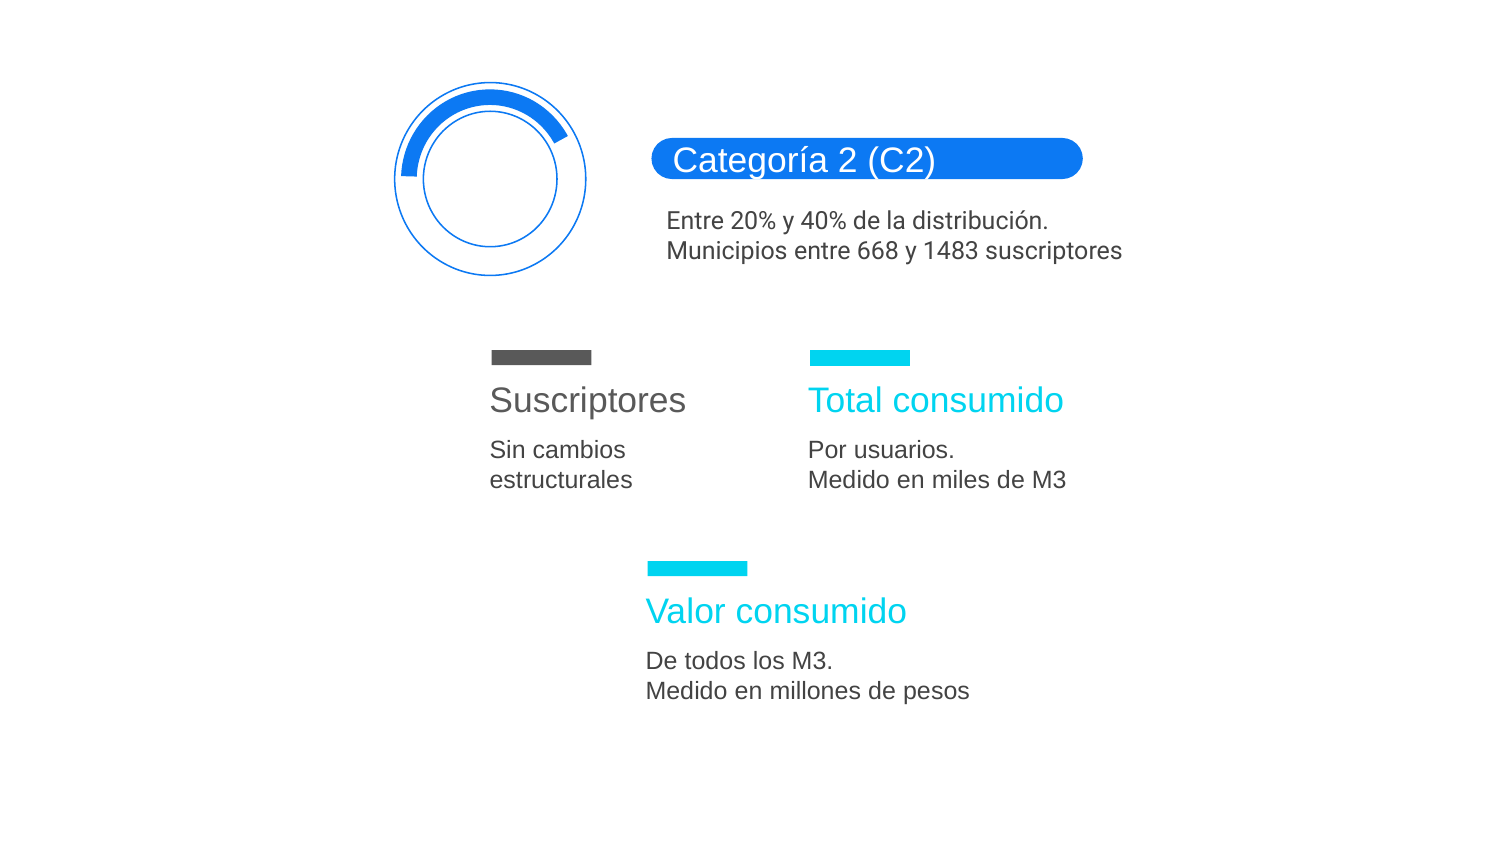

Categoría 2 (C2)
Entre 20% y 40% de la distribución. Municipios entre 668 y 1483 suscriptores

Suscriptores
Sin cambios estructurales

Total consumido
Por usuarios.
Medido en miles de M3

Valor consumido
De todos los M3.
Medido en millones de pesos
5026
Estrato 2
5026
Estrato 2
5026
Estrato 2
5026
Estrato 2
5026
Estrato 2